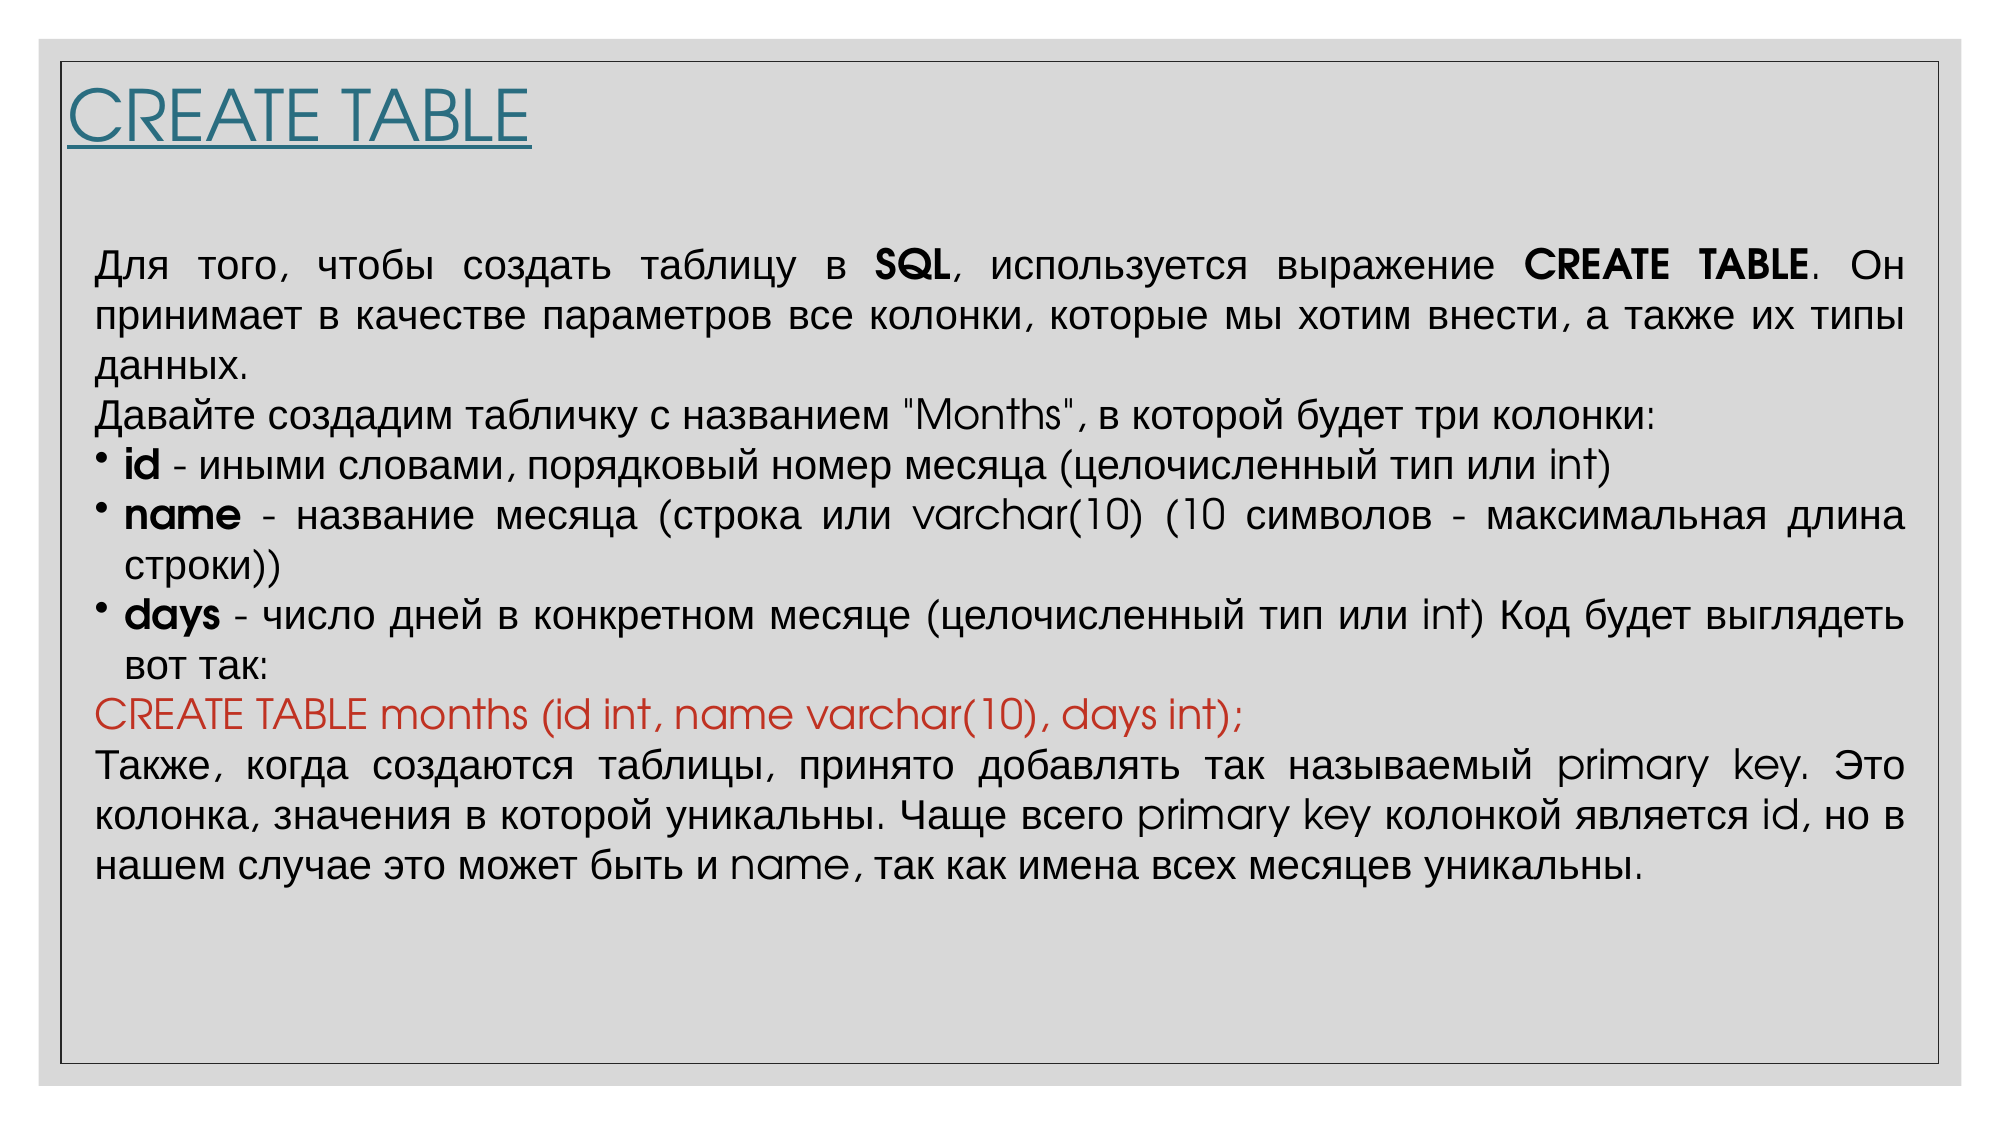

CREATE TABLE
Для того, чтобы создать таблицу в SQL, используется выражение CREATE TABLE. Он принимает в качестве параметров все колонки, которые мы хотим внести, а также их типы данных.
Давайте создадим табличку с названием "Months", в которой будет три колонки:
id - иными словами, порядковый номер месяца (целочисленный тип или int)
name - название месяца (строка или varchar(10) (10 символов - максимальная длина строки))
days - число дней в конкретном месяце (целочисленный тип или int) Код будет выглядеть вот так:
CREATE TABLE months (id int, name varchar(10), days int);
Также, когда создаются таблицы, принято добавлять так называемый primary key. Это колонка, значения в которой уникальны. Чаще всего primary key колонкой является id, но в нашем случае это может быть и name, так как имена всех месяцев уникальны.